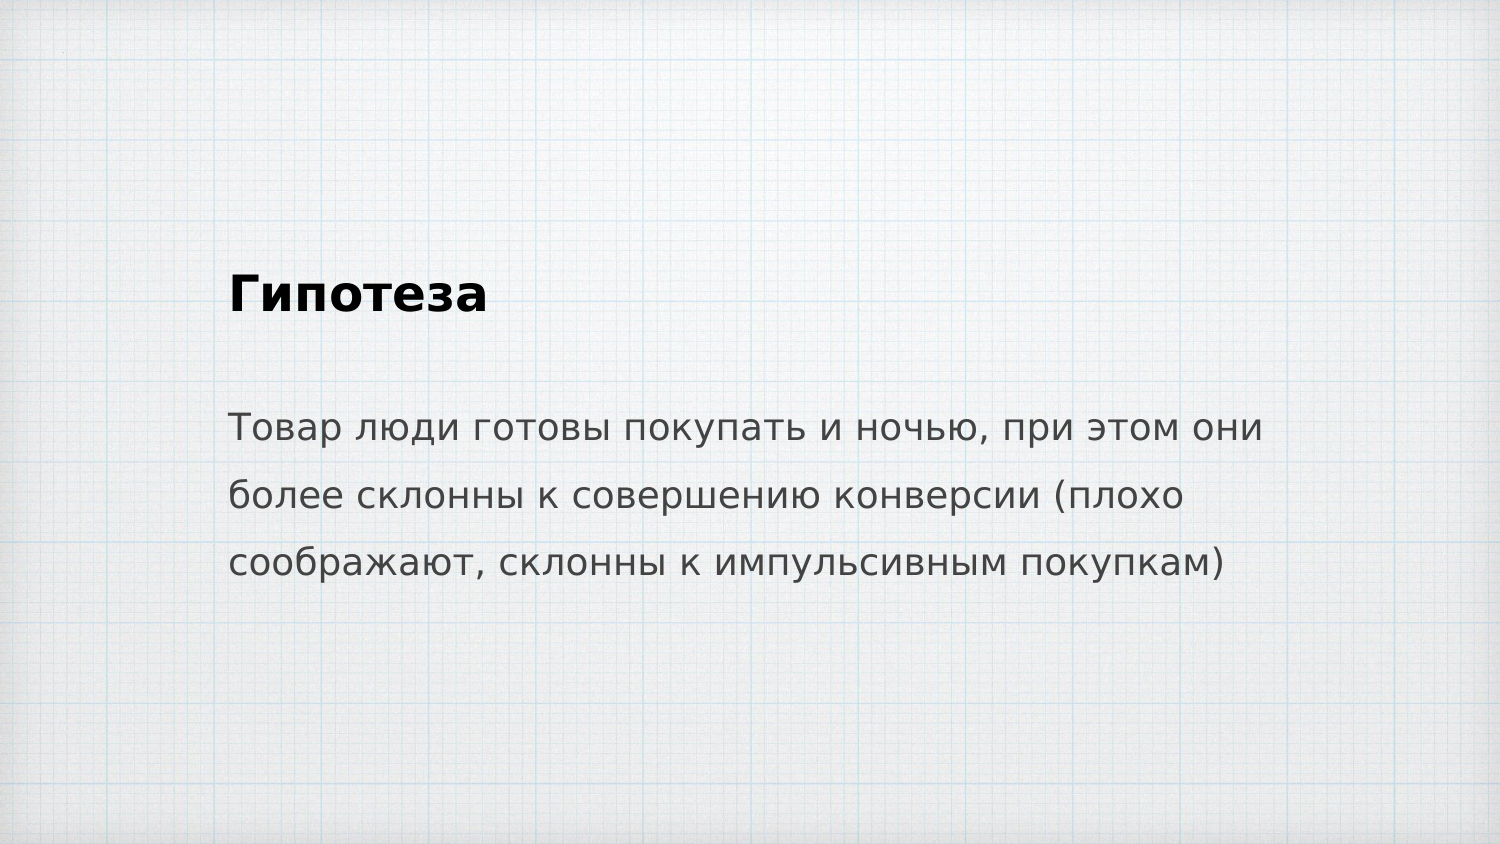

Гипотеза

Товар люди готовы покупать и ночью, при этом они более склонны к совершению конверсии (плохо соображают, склонны к импульсивным покупкам)